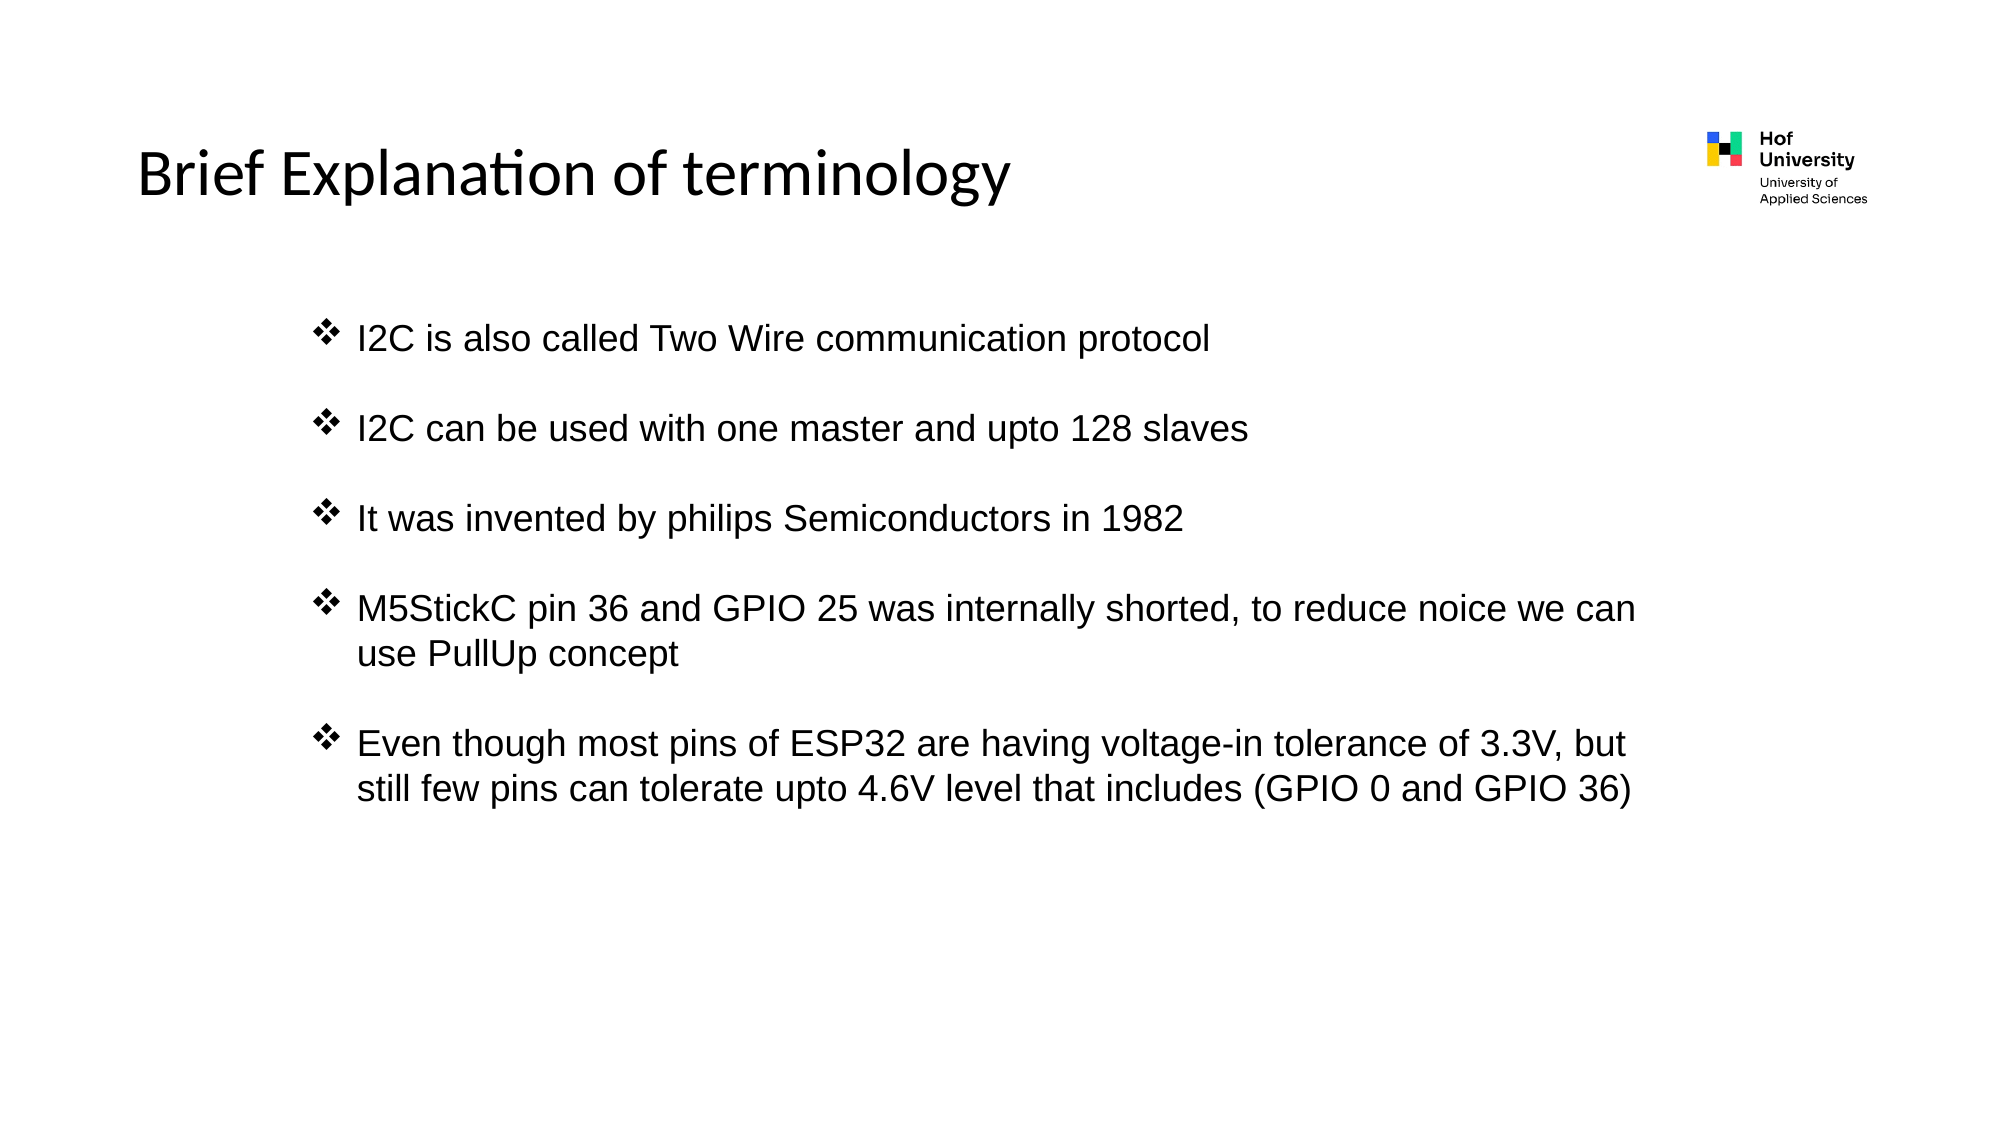

Brief Explanation of terminology
I2C is also called Two Wire communication protocol

I2C can be used with one master and upto 128 slaves

It was invented by philips Semiconductors in 1982

M5StickC pin 36 and GPIO 25 was internally shorted, to reduce noice we can use PullUp concept

Even though most pins of ESP32 are having voltage-in tolerance of 3.3V, but still few pins can tolerate upto 4.6V level that includes (GPIO 0 and GPIO 36)